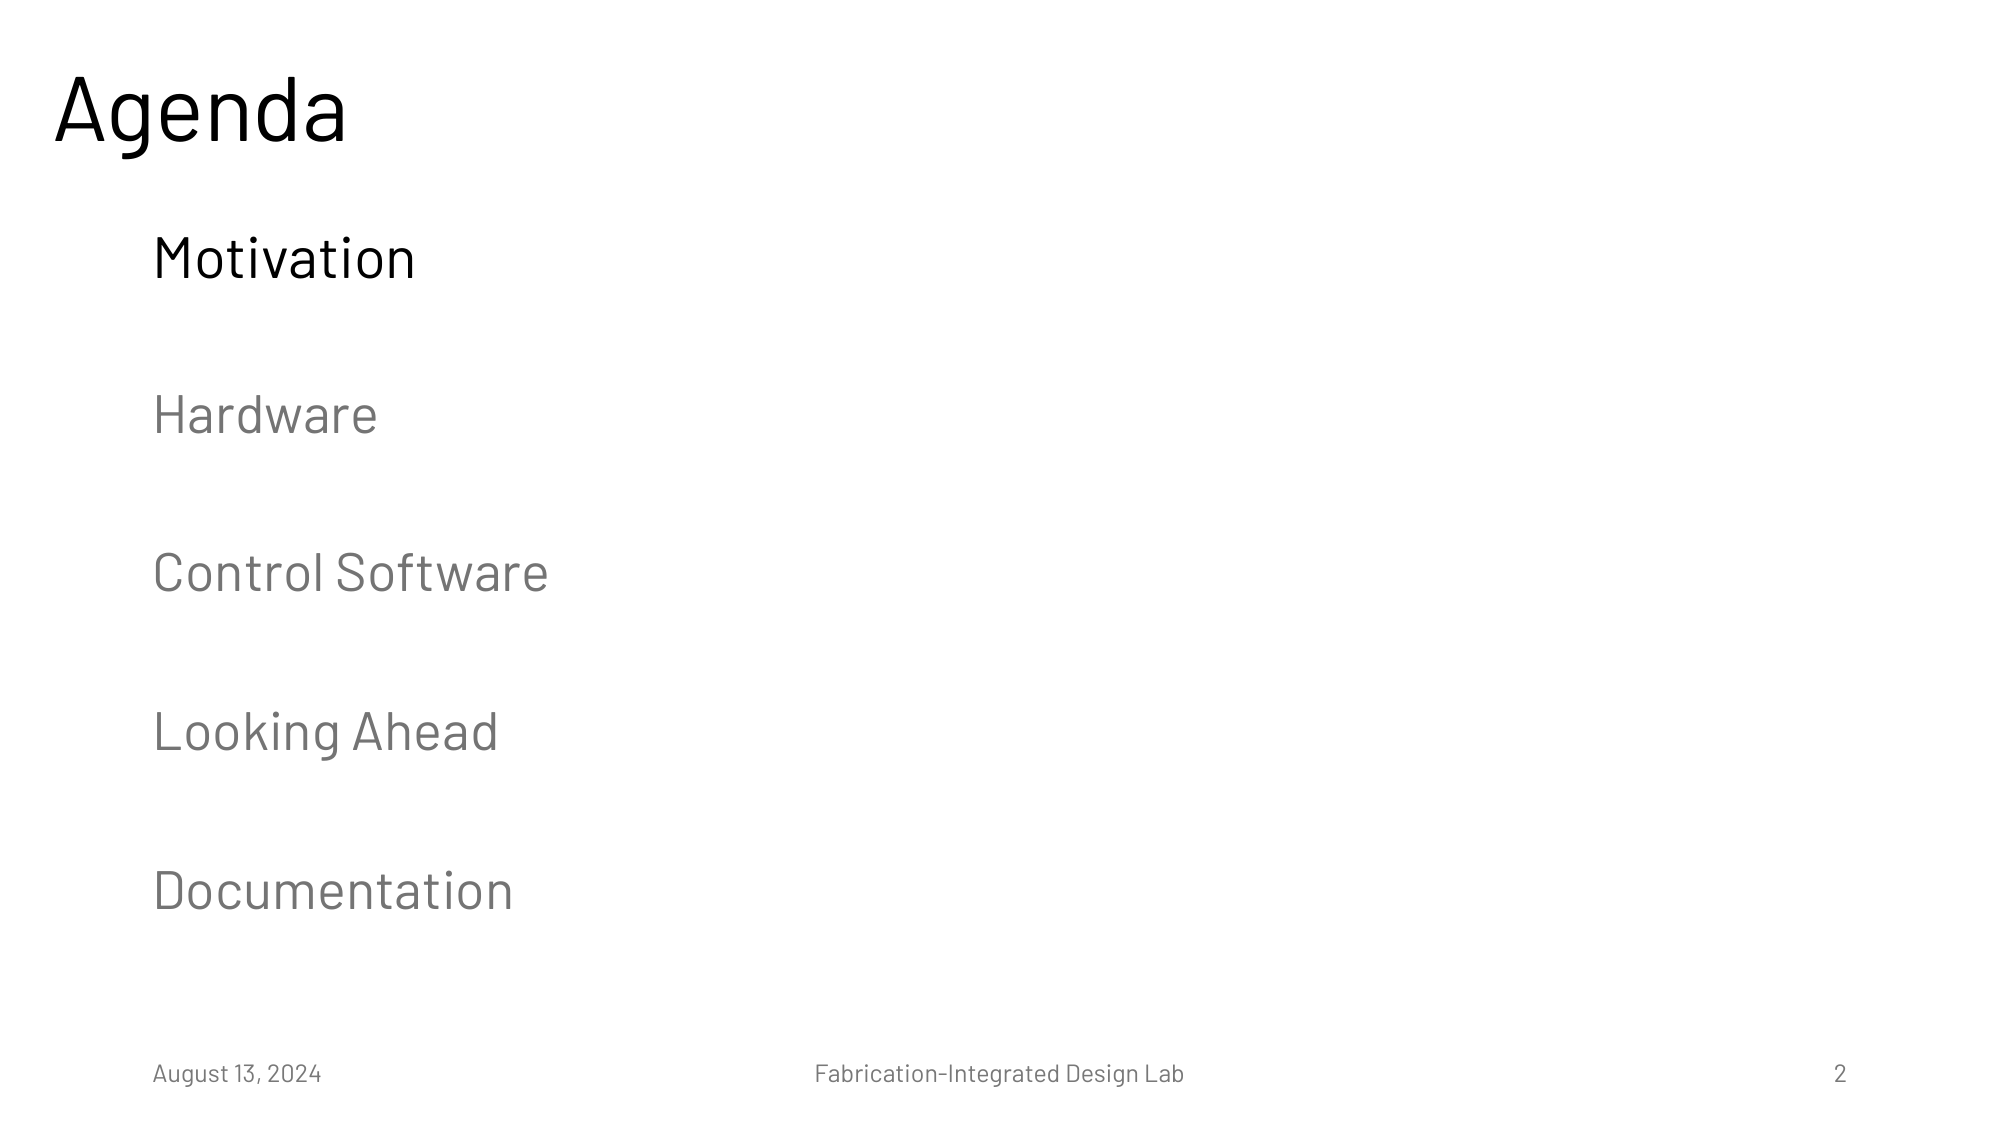

# Agenda
Motivation

Hardware

Control Software

Looking Ahead

Documentation

August 13, 2024
Fabrication-Integrated Design Lab
2